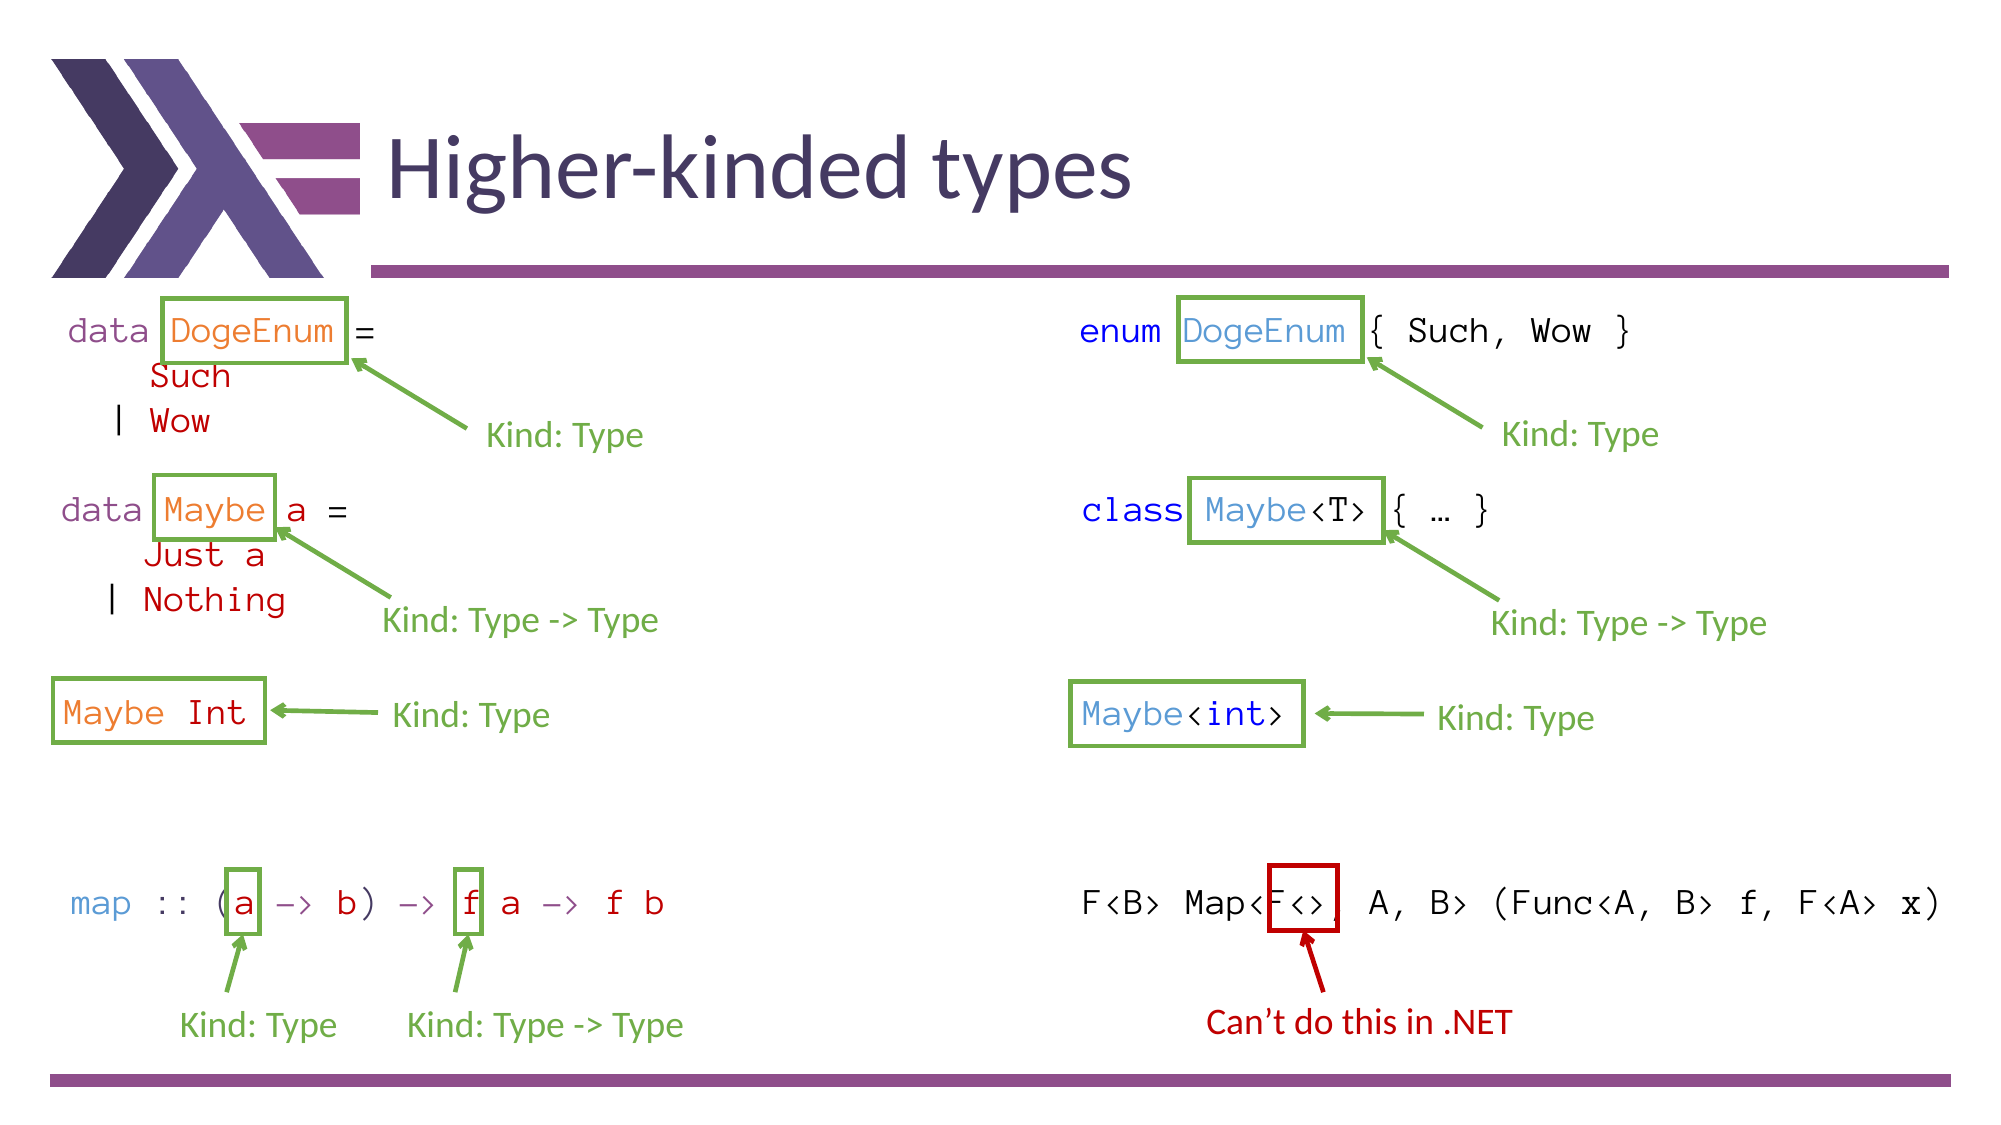

# Higher-kinded types
enum DogeEnum { Such, Wow }

Kind: Type
data DogeEnum =
    Such
  | Wow

Kind: Type

data Maybe a =
    Just a
  | Nothing
Kind: Type -> Type
class Maybe<T> { … }

Kind: Type -> Type

Maybe Int
Kind: Type
Maybe<int>

Kind: Type

F<B> Map<F<>, A, B> (Func<A, B> f, F<A> x)
Can’t do this in .NET
map :: (a -> b) -> f a -> f b

Kind: Type
Kind: Type -> Type